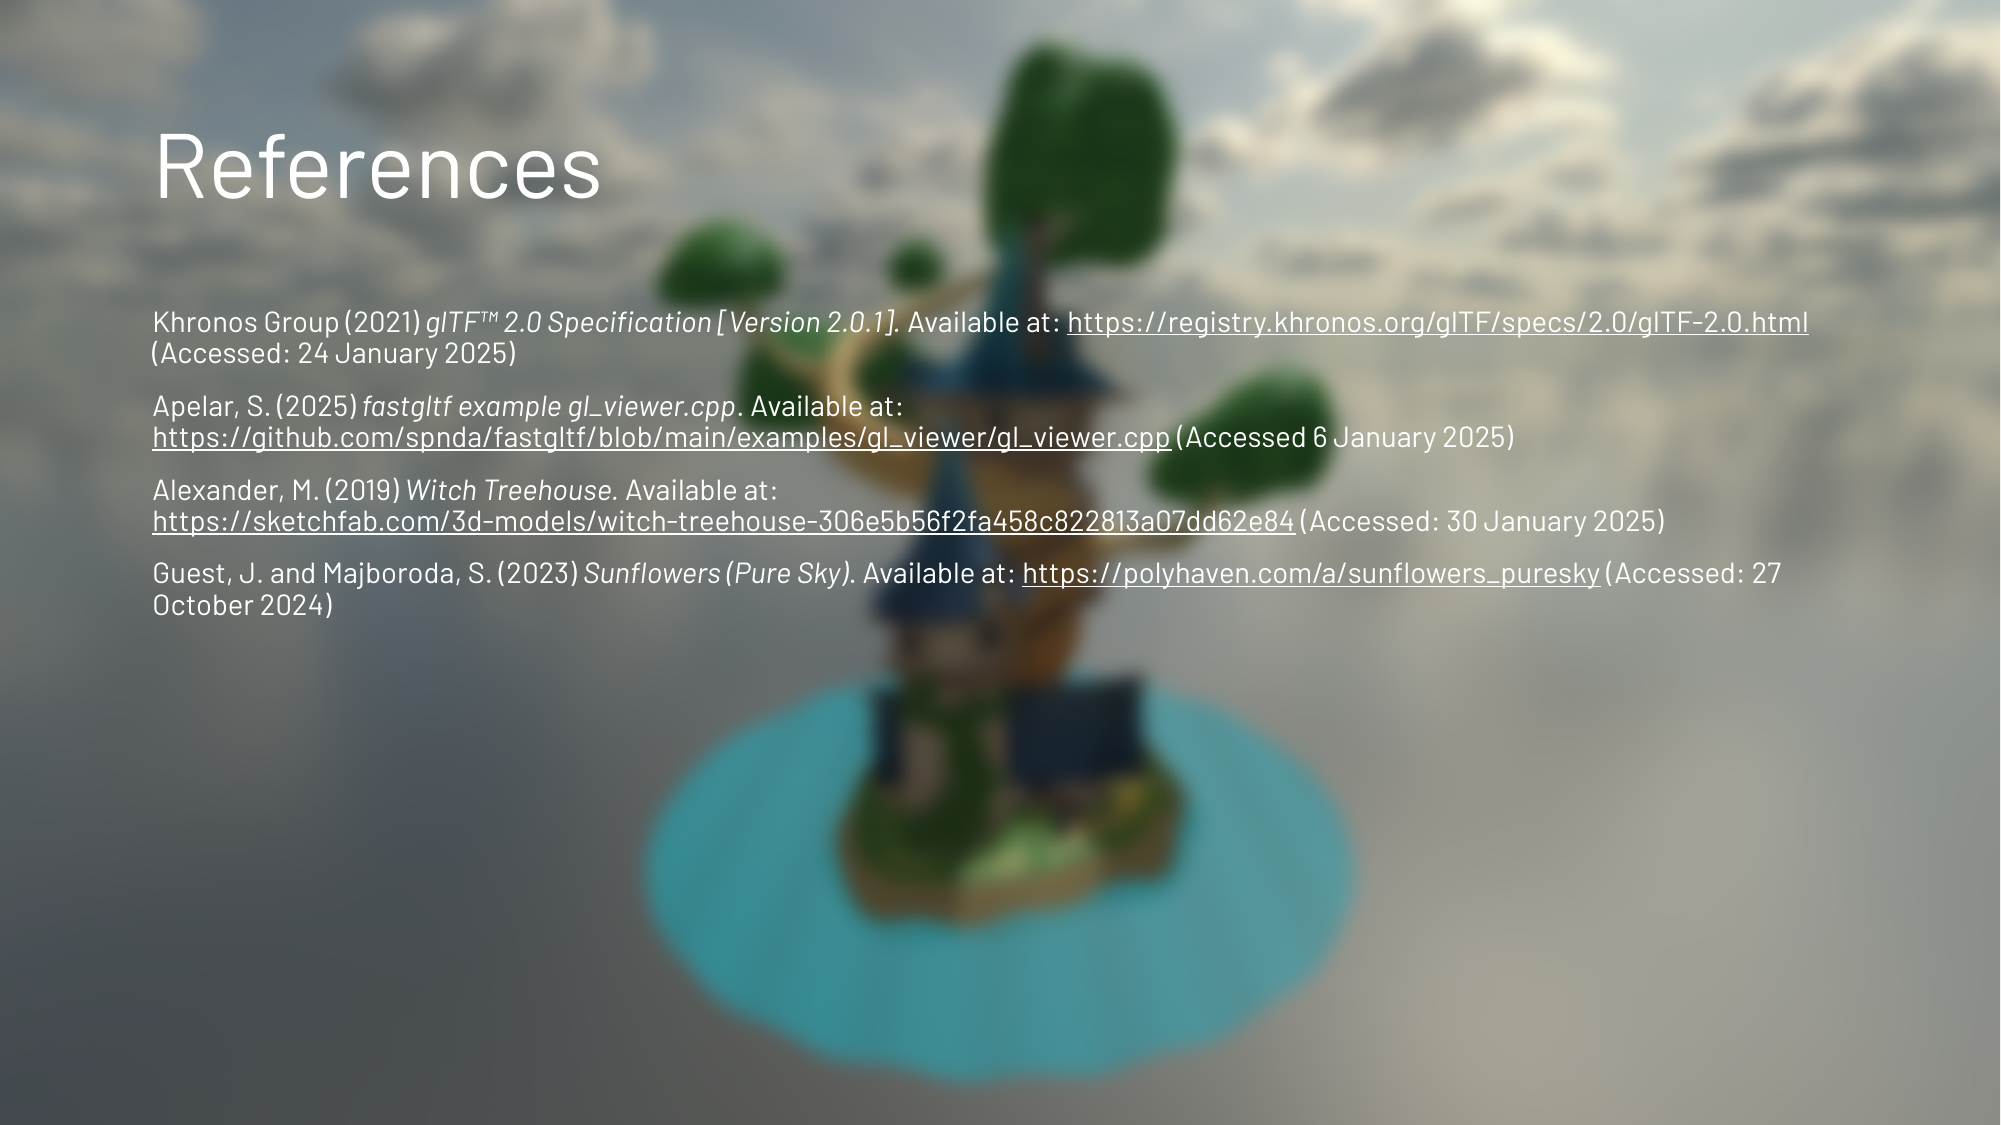

# References
Khronos Group (2021) glTF™ 2.0 Specification [Version 2.0.1]. Available at: https://registry.khronos.org/glTF/specs/2.0/glTF-2.0.html (Accessed: 24 January 2025)
Apelar, S. (2025) fastgltf example gl_viewer.cpp. Available at: https://github.com/spnda/fastgltf/blob/main/examples/gl_viewer/gl_viewer.cpp (Accessed 6 January 2025)
Alexander, M. (2019) Witch Treehouse. Available at: https://sketchfab.com/3d-models/witch-treehouse-306e5b56f2fa458c822813a07dd62e84 (Accessed: 30 January 2025)
Guest, J. and Majboroda, S. (2023) Sunflowers (Pure Sky). Available at: https://polyhaven.com/a/sunflowers_puresky (Accessed: 27 October 2024)